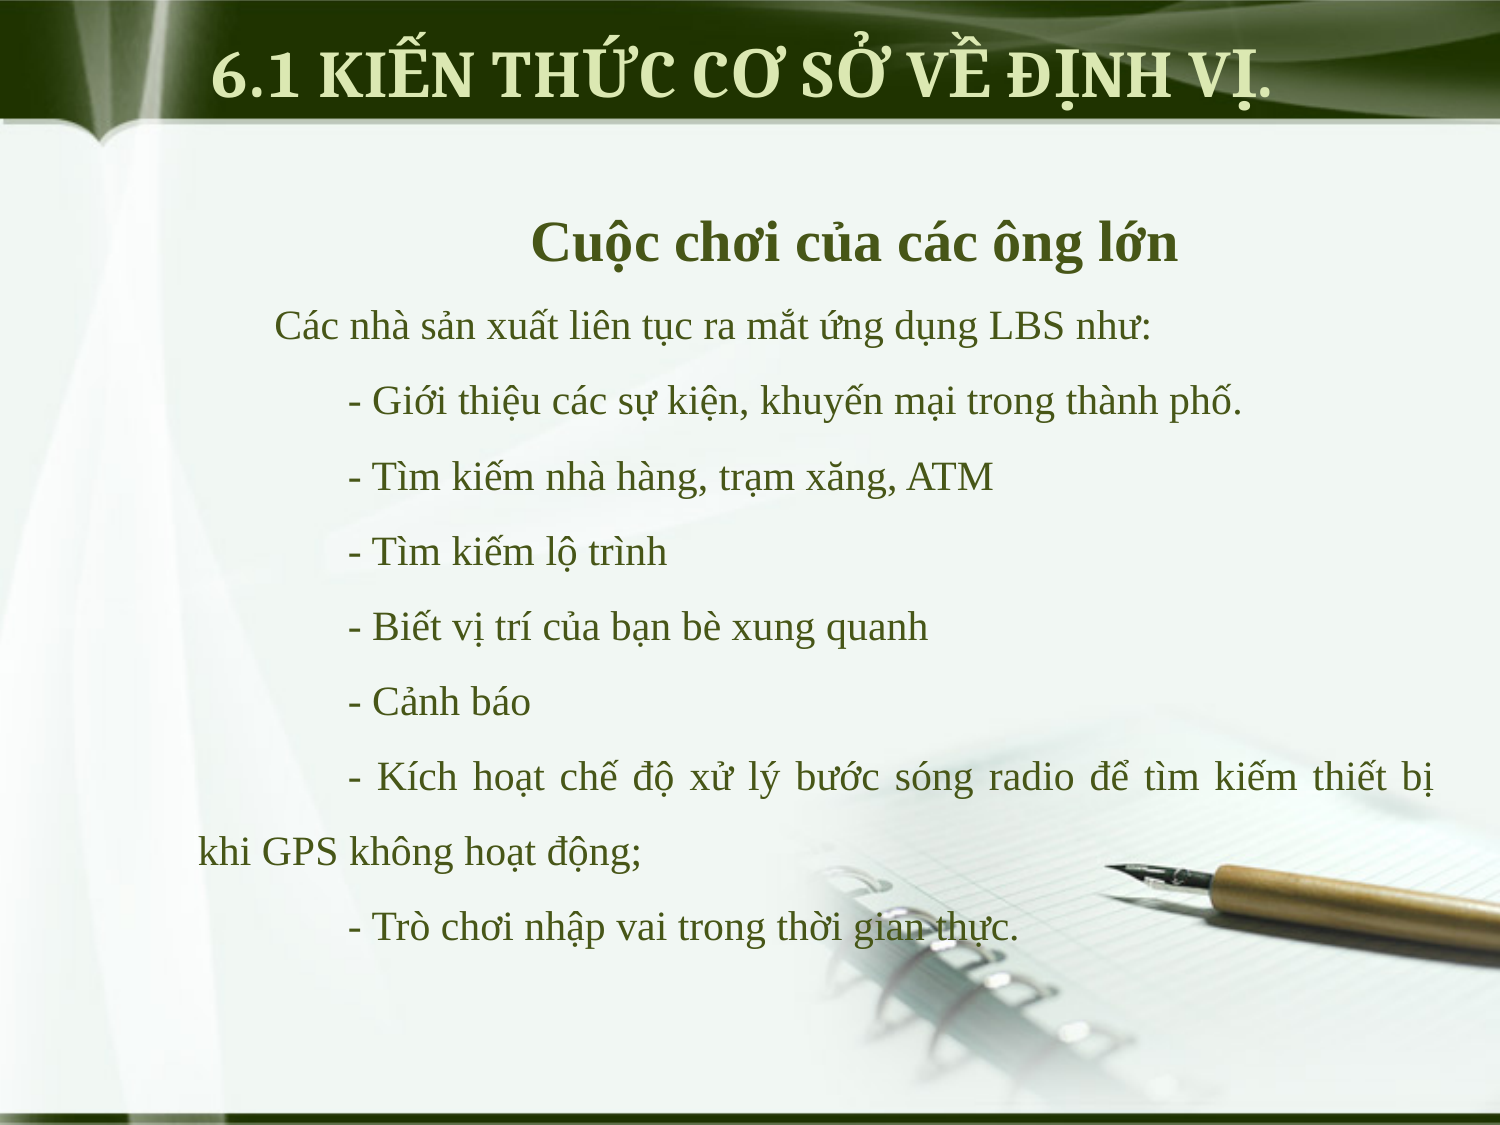

# 6.1 KIẾN THỨC CƠ SỞ VỀ ĐỊNH VỊ.
Cuộc chơi của các ông lớn
Các nhà sản xuất liên tục ra mắt ứng dụng LBS như:
- Giới thiệu các sự kiện, khuyến mại trong thành phố.
- Tìm kiếm nhà hàng, trạm xăng, ATM
- Tìm kiếm lộ trình
- Biết vị trí của bạn bè xung quanh
- Cảnh báo
- Kích hoạt chế độ xử lý bước sóng radio để tìm kiếm thiết bị khi GPS không hoạt động;
- Trò chơi nhập vai trong thời gian thực.